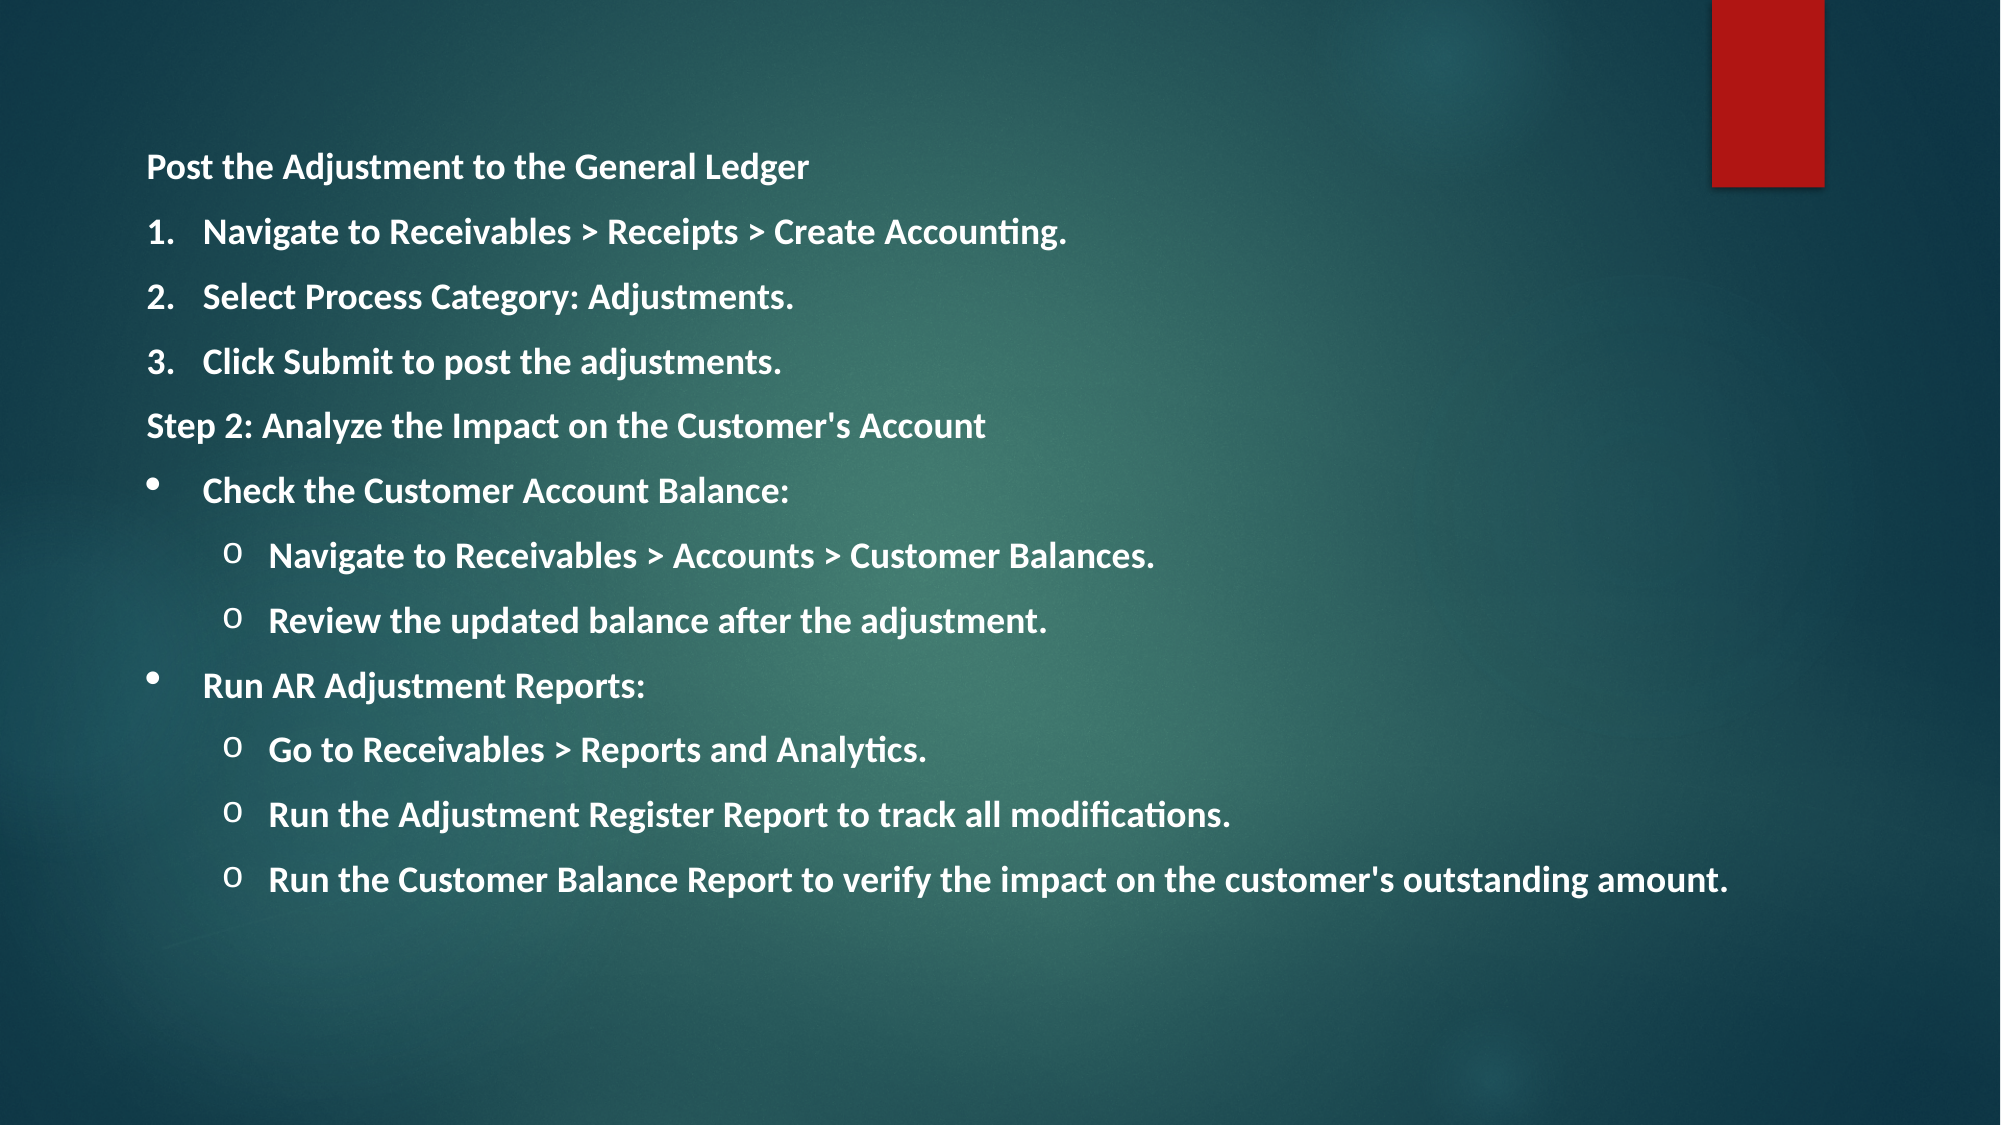

Post the Adjustment to the General Ledger
Navigate to Receivables > Receipts > Create Accounting.
Select Process Category: Adjustments.
Click Submit to post the adjustments.
Step 2: Analyze the Impact on the Customer's Account
Check the Customer Account Balance:
Navigate to Receivables > Accounts > Customer Balances.
Review the updated balance after the adjustment.
Run AR Adjustment Reports:
Go to Receivables > Reports and Analytics.
Run the Adjustment Register Report to track all modifications.
Run the Customer Balance Report to verify the impact on the customer's outstanding amount.